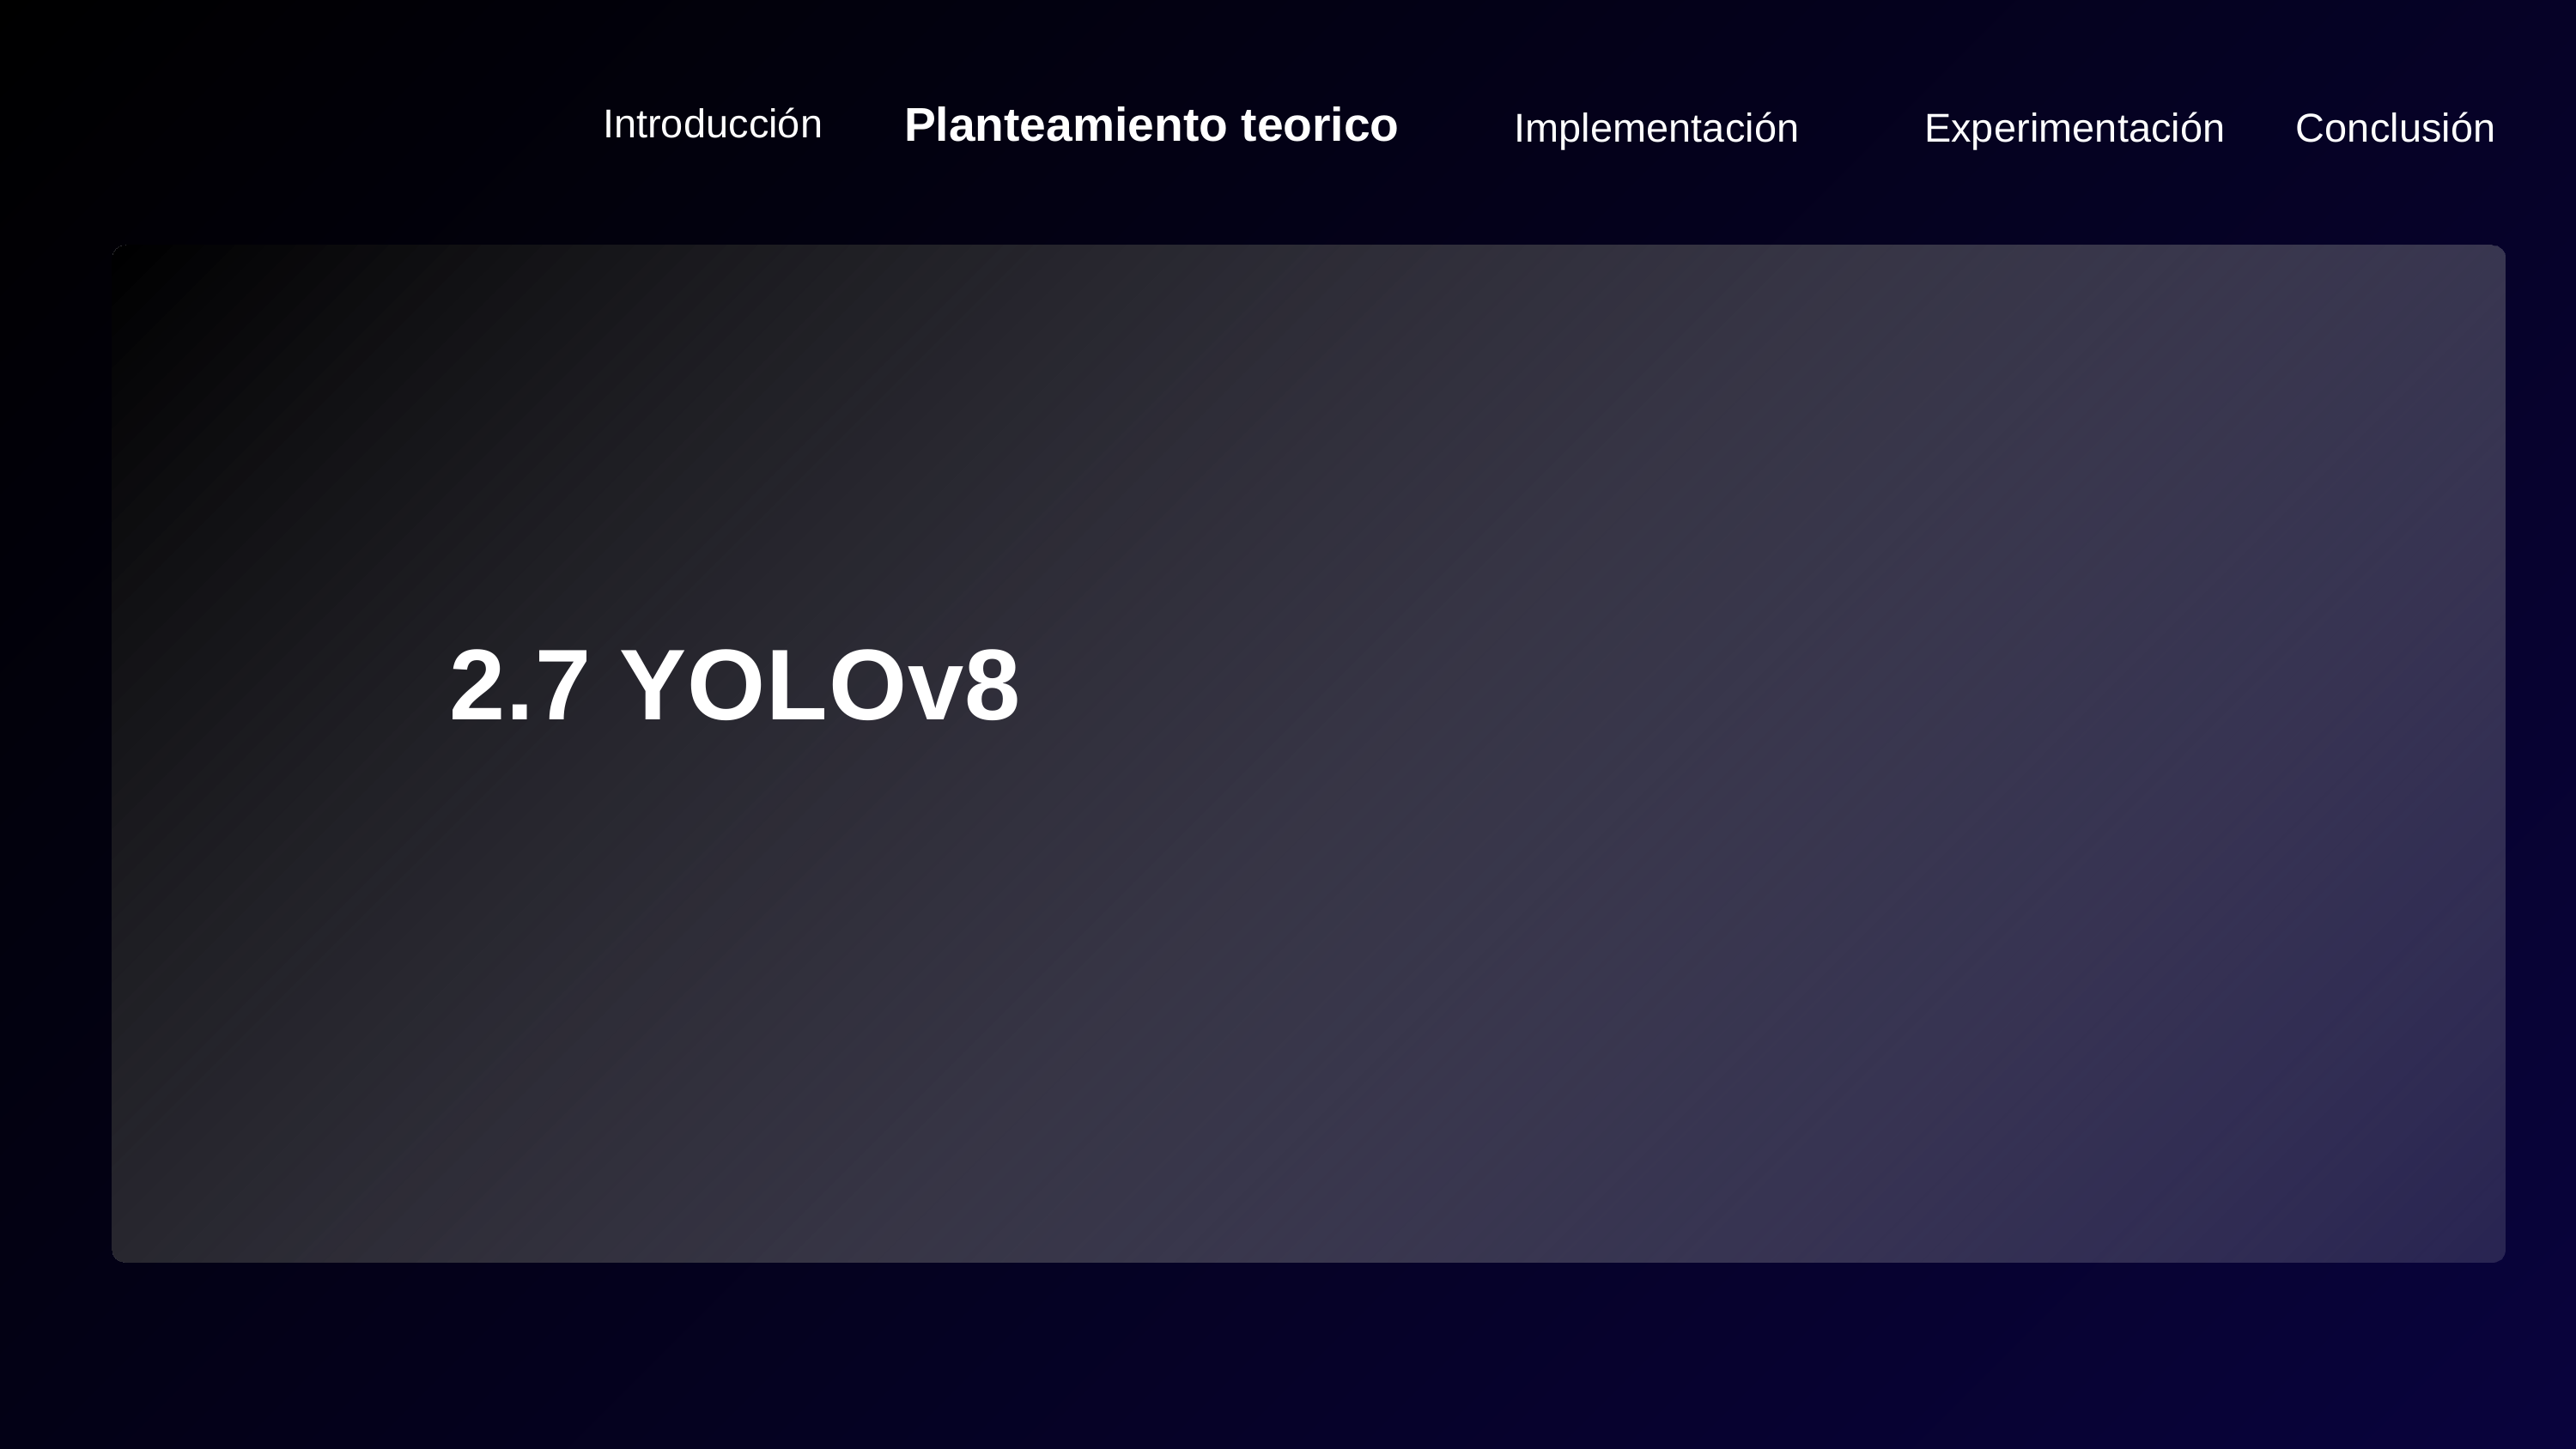

Planteamiento teorico
Introducción
Experimentación
Conclusión
Implementación

2.7 YOLOv8